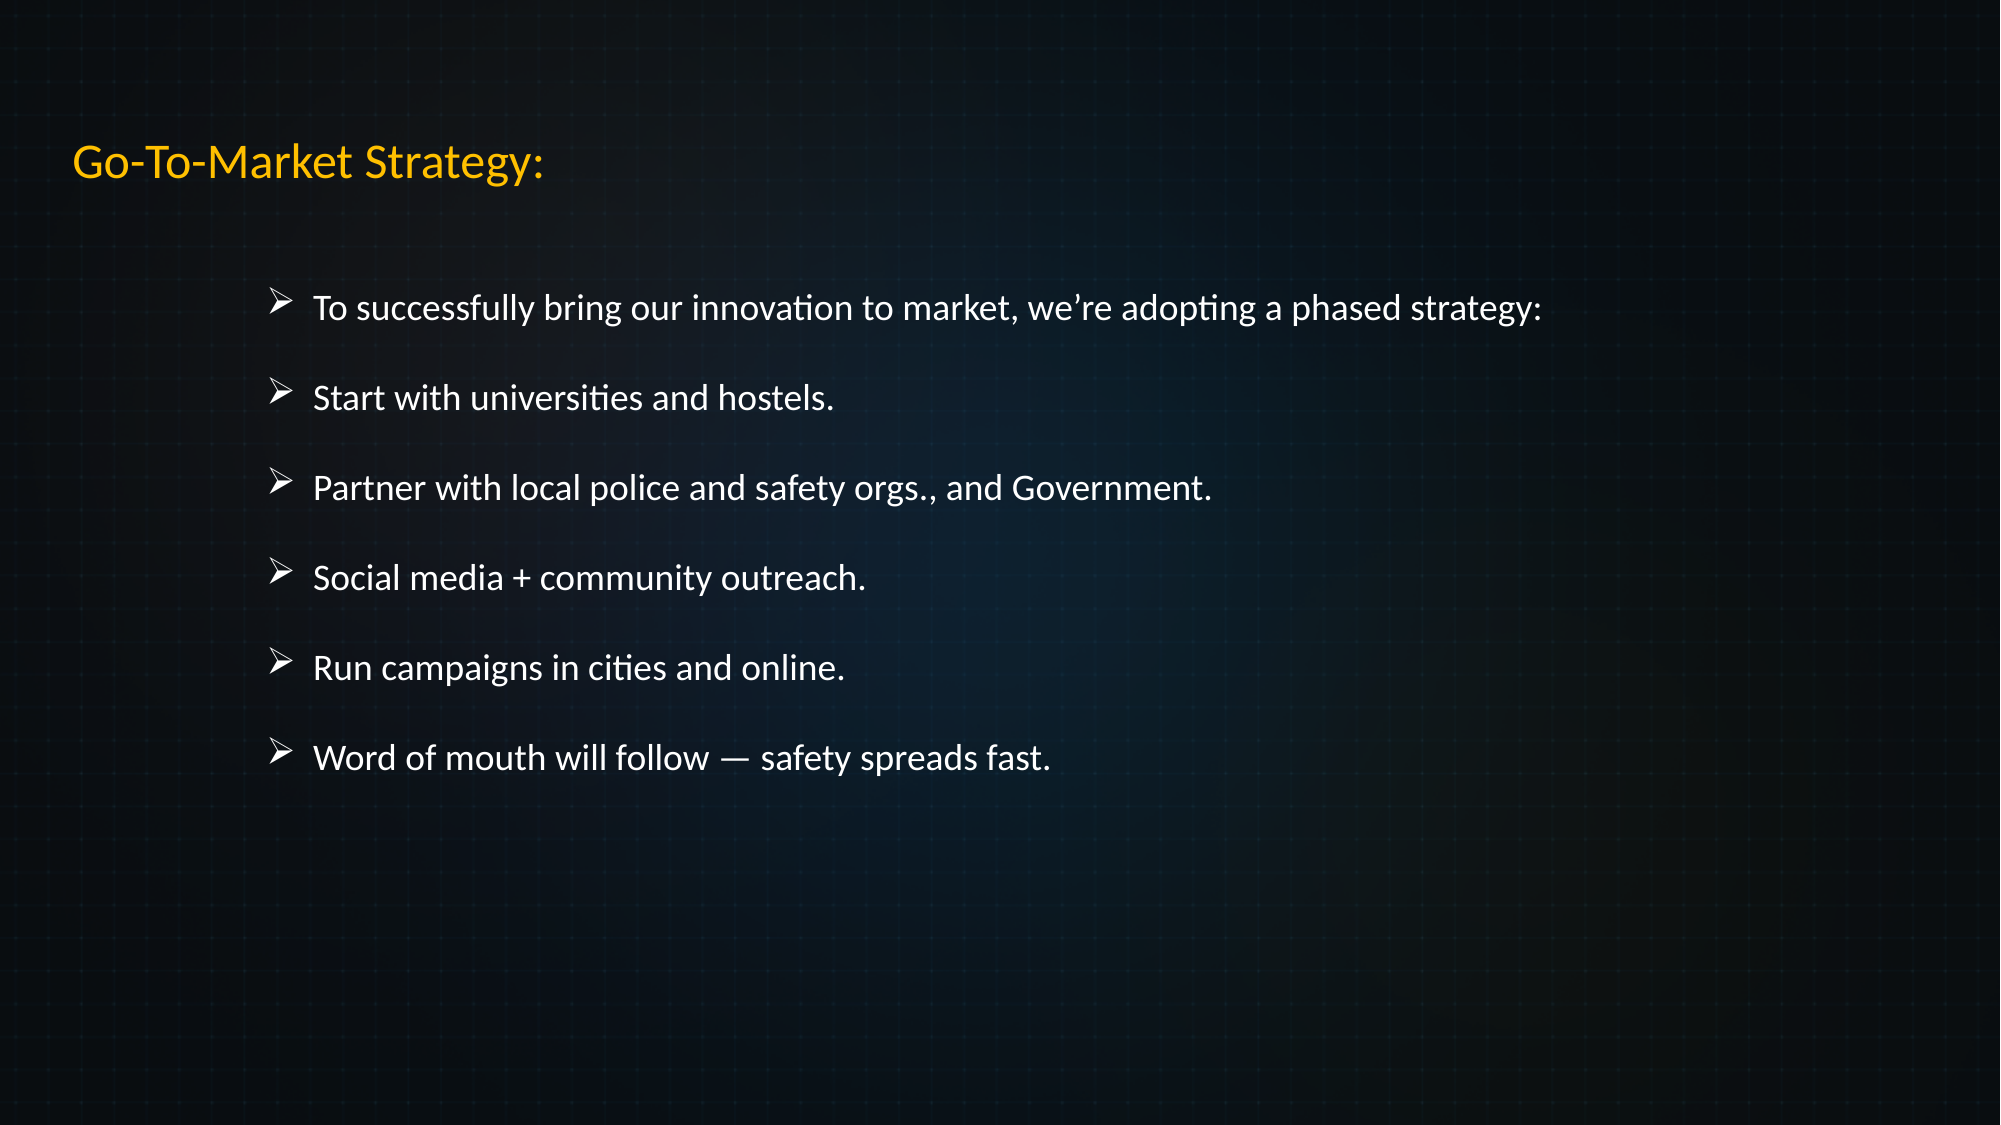

Go-To-Market Strategy:
To successfully bring our innovation to market, we’re adopting a phased strategy:

Start with universities and hostels.

Partner with local police and safety orgs., and Government.

Social media + community outreach.

Run campaigns in cities and online.

Word of mouth will follow — safety spreads fast.